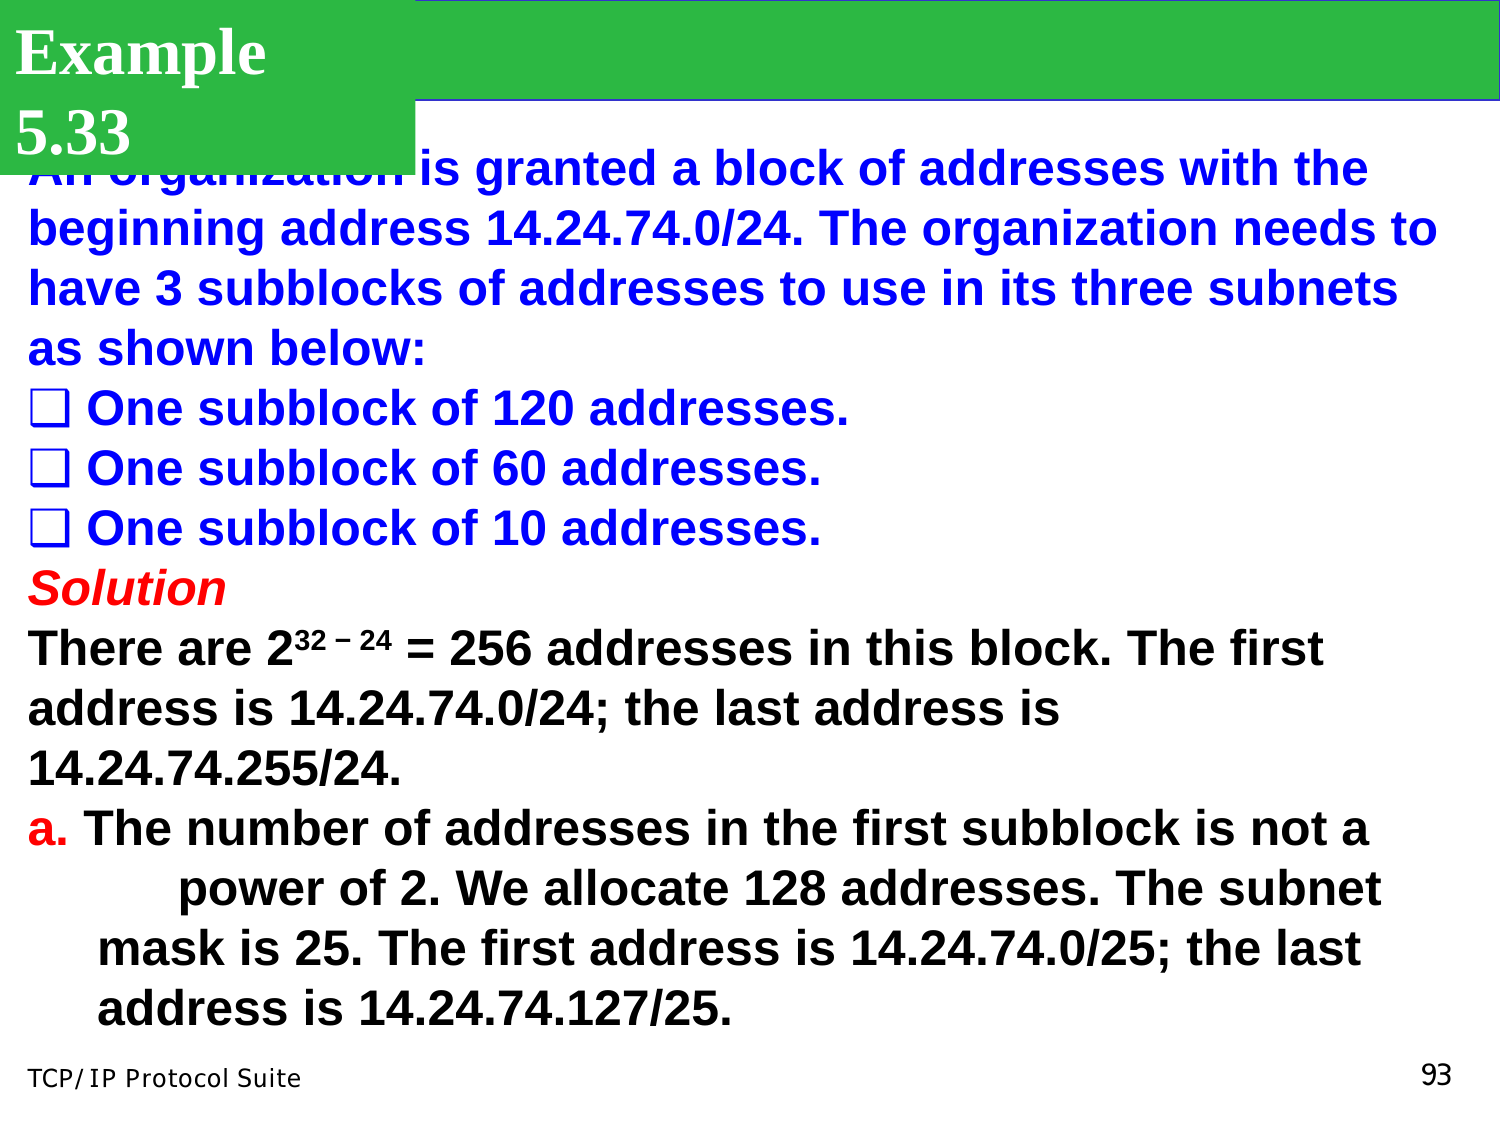

Example 5.33
An organization is granted a block of addresses with the beginning address 14.24.74.0/24. The organization needs to have 3 subblocks of addresses to use in its three subnets as shown below:
❑ One subblock of 120 addresses.
❑ One subblock of 60 addresses.
❑ One subblock of 10 addresses.
Solution
There are 232 − 24 = 256 addresses in this block. The first address is 14.24.74.0/24; the last address is 14.24.74.255/24.
a. The number of addresses in the first subblock is not a 	power of 2. We allocate 128 addresses. The subnet
     mask is 25. The first address is 14.24.74.0/25; the last
     address is 14.24.74.127/25.
93
TCP/IP Protocol Suite